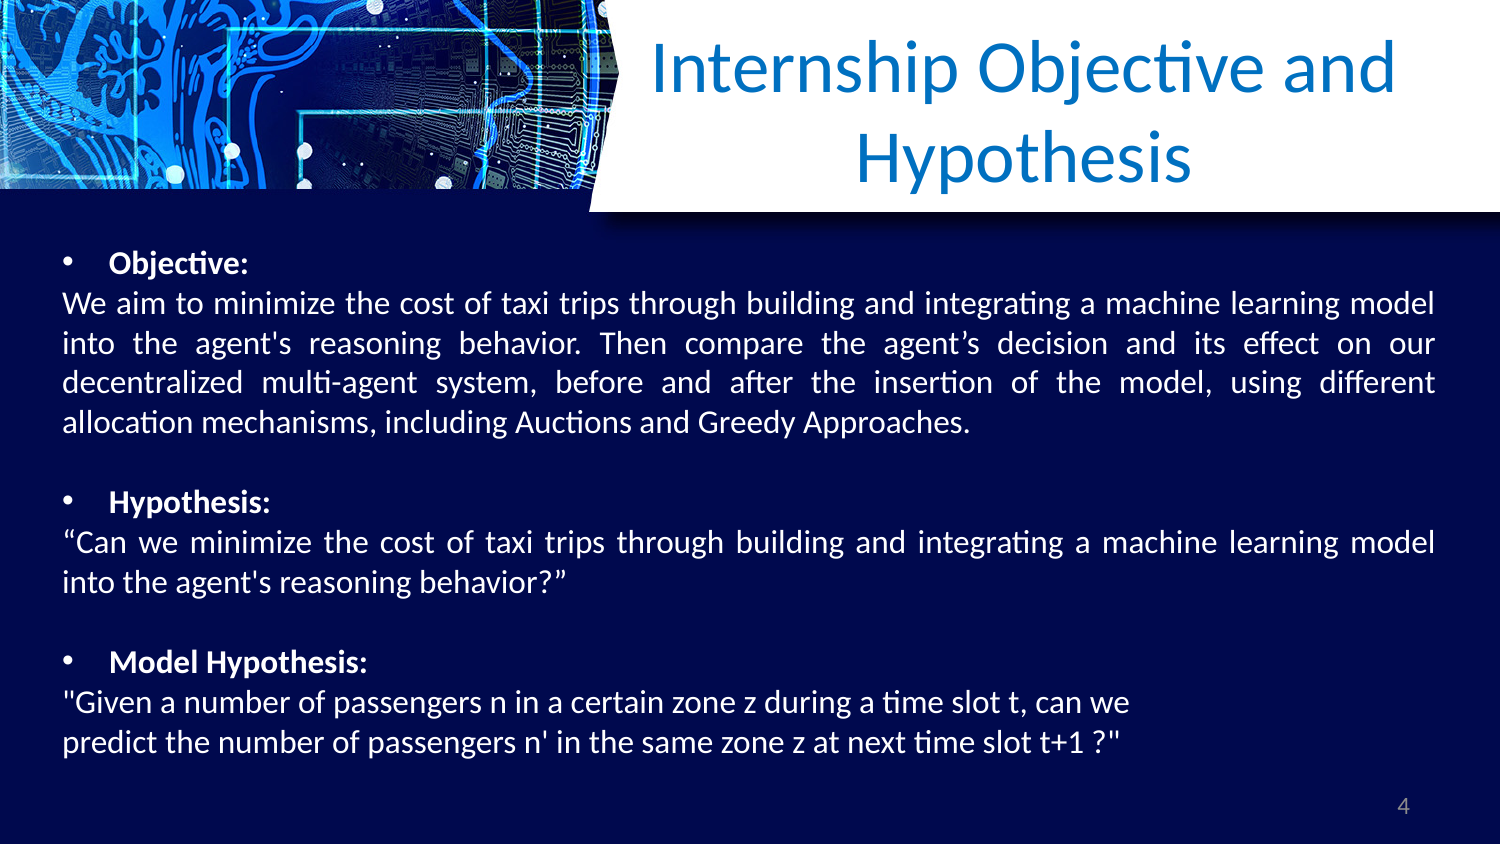

# Internship Objective and Hypothesis
Objective:
We aim to minimize the cost of taxi trips through building and integrating a machine learning model into the agent's reasoning behavior. Then compare the agent’s decision and its effect on our decentralized multi-agent system, before and after the insertion of the model, using different allocation mechanisms, including Auctions and Greedy Approaches.

Hypothesis:
“Can we minimize the cost of taxi trips through building and integrating a machine learning model into the agent's reasoning behavior?”

Model Hypothesis:
"Given a number of passengers n in a certain zone z during a time slot t, can we
predict the number of passengers n' in the same zone z at next time slot t+1 ?"

4